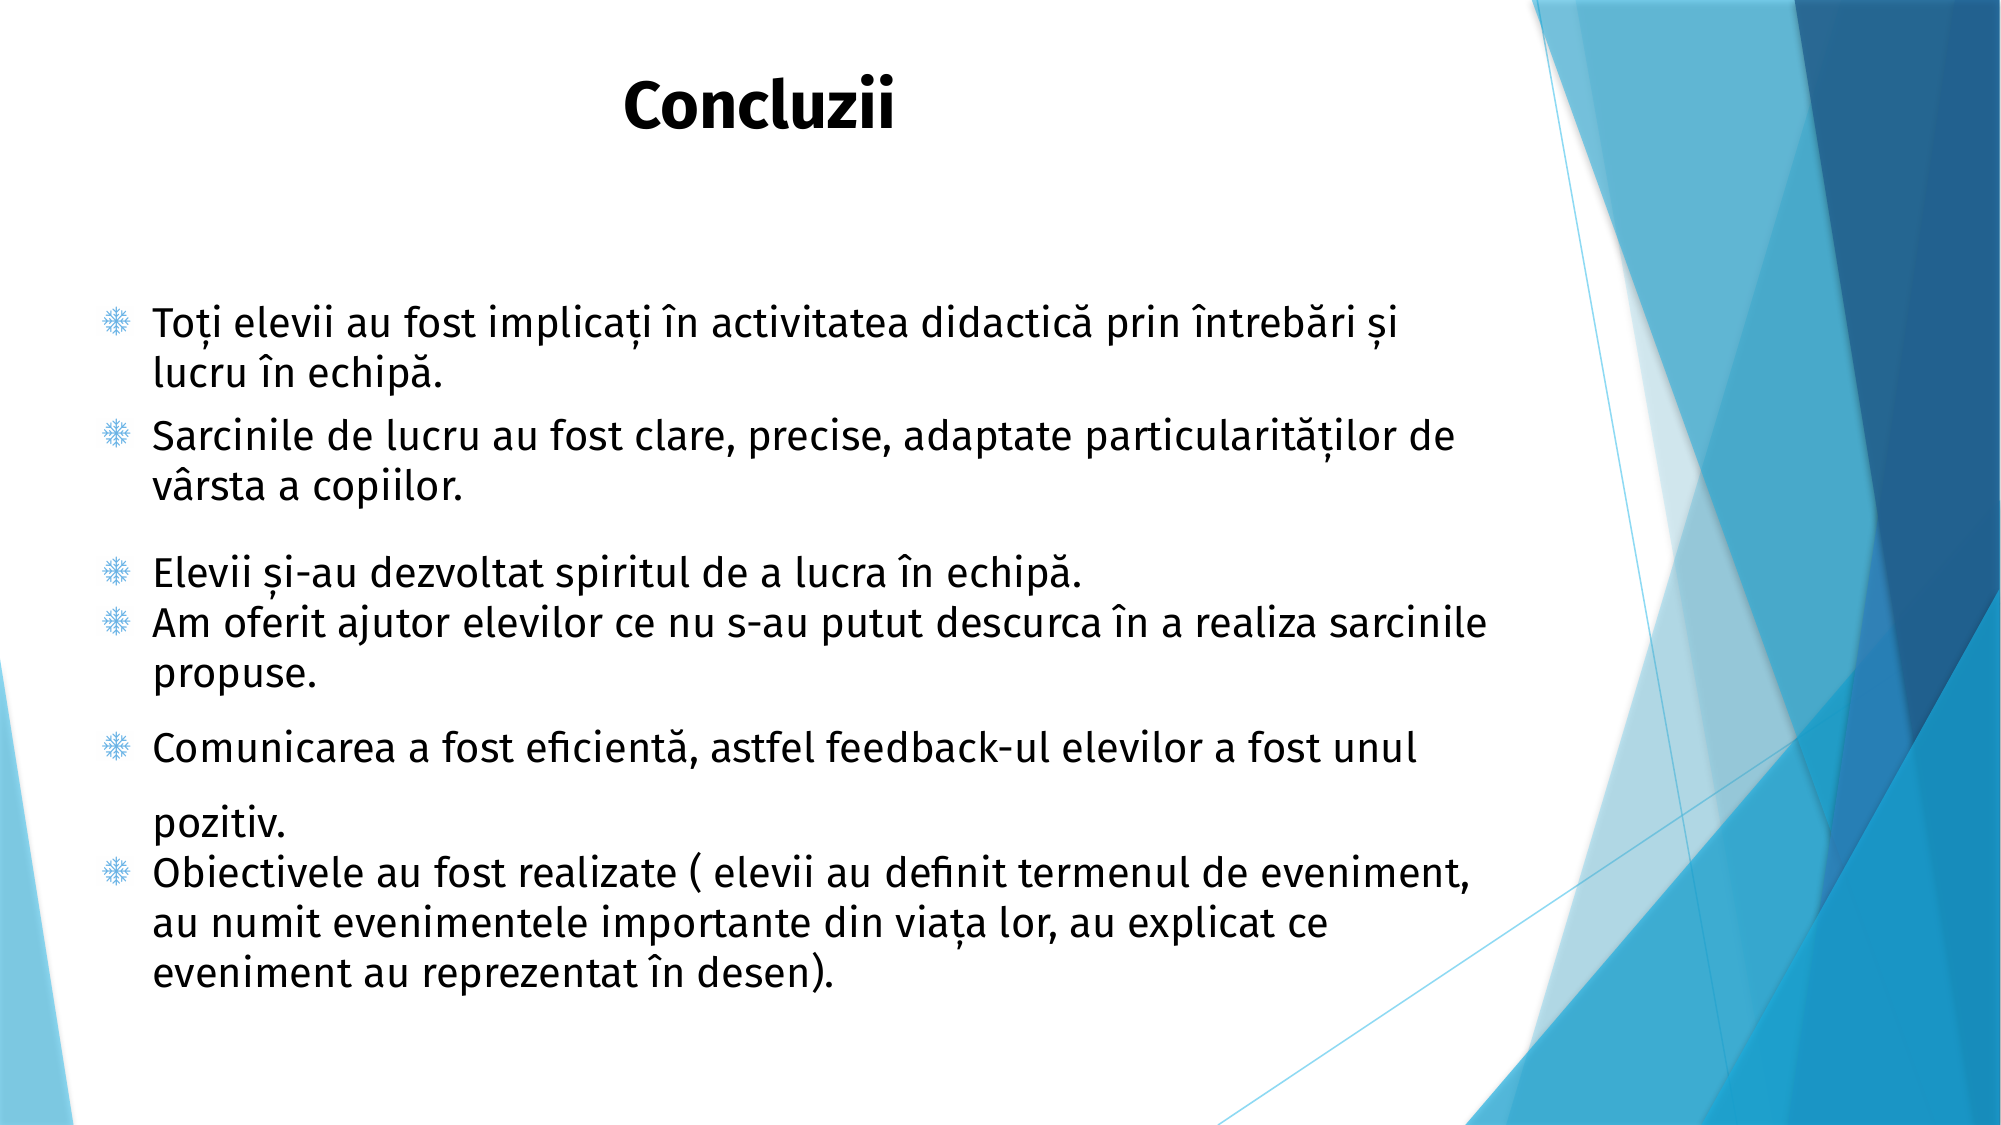

Concluzii
Toți elevii au fost implicați în activitatea didactică prin întrebări și lucru în echipă.
Sarcinile de lucru au fost clare, precise, adaptate particularităților de vârsta a copiilor.
Elevii și-au dezvoltat spiritul de a lucra în echipă.
Am oferit ajutor elevilor ce nu s-au putut descurca în a realiza sarcinile propuse.
Comunicarea a fost eficientă, astfel feedback-ul elevilor a fost unul pozitiv.
Obiectivele au fost realizate ( elevii au definit termenul de eveniment, au numit evenimentele importante din viața lor, au explicat ce eveniment au reprezentat în desen).